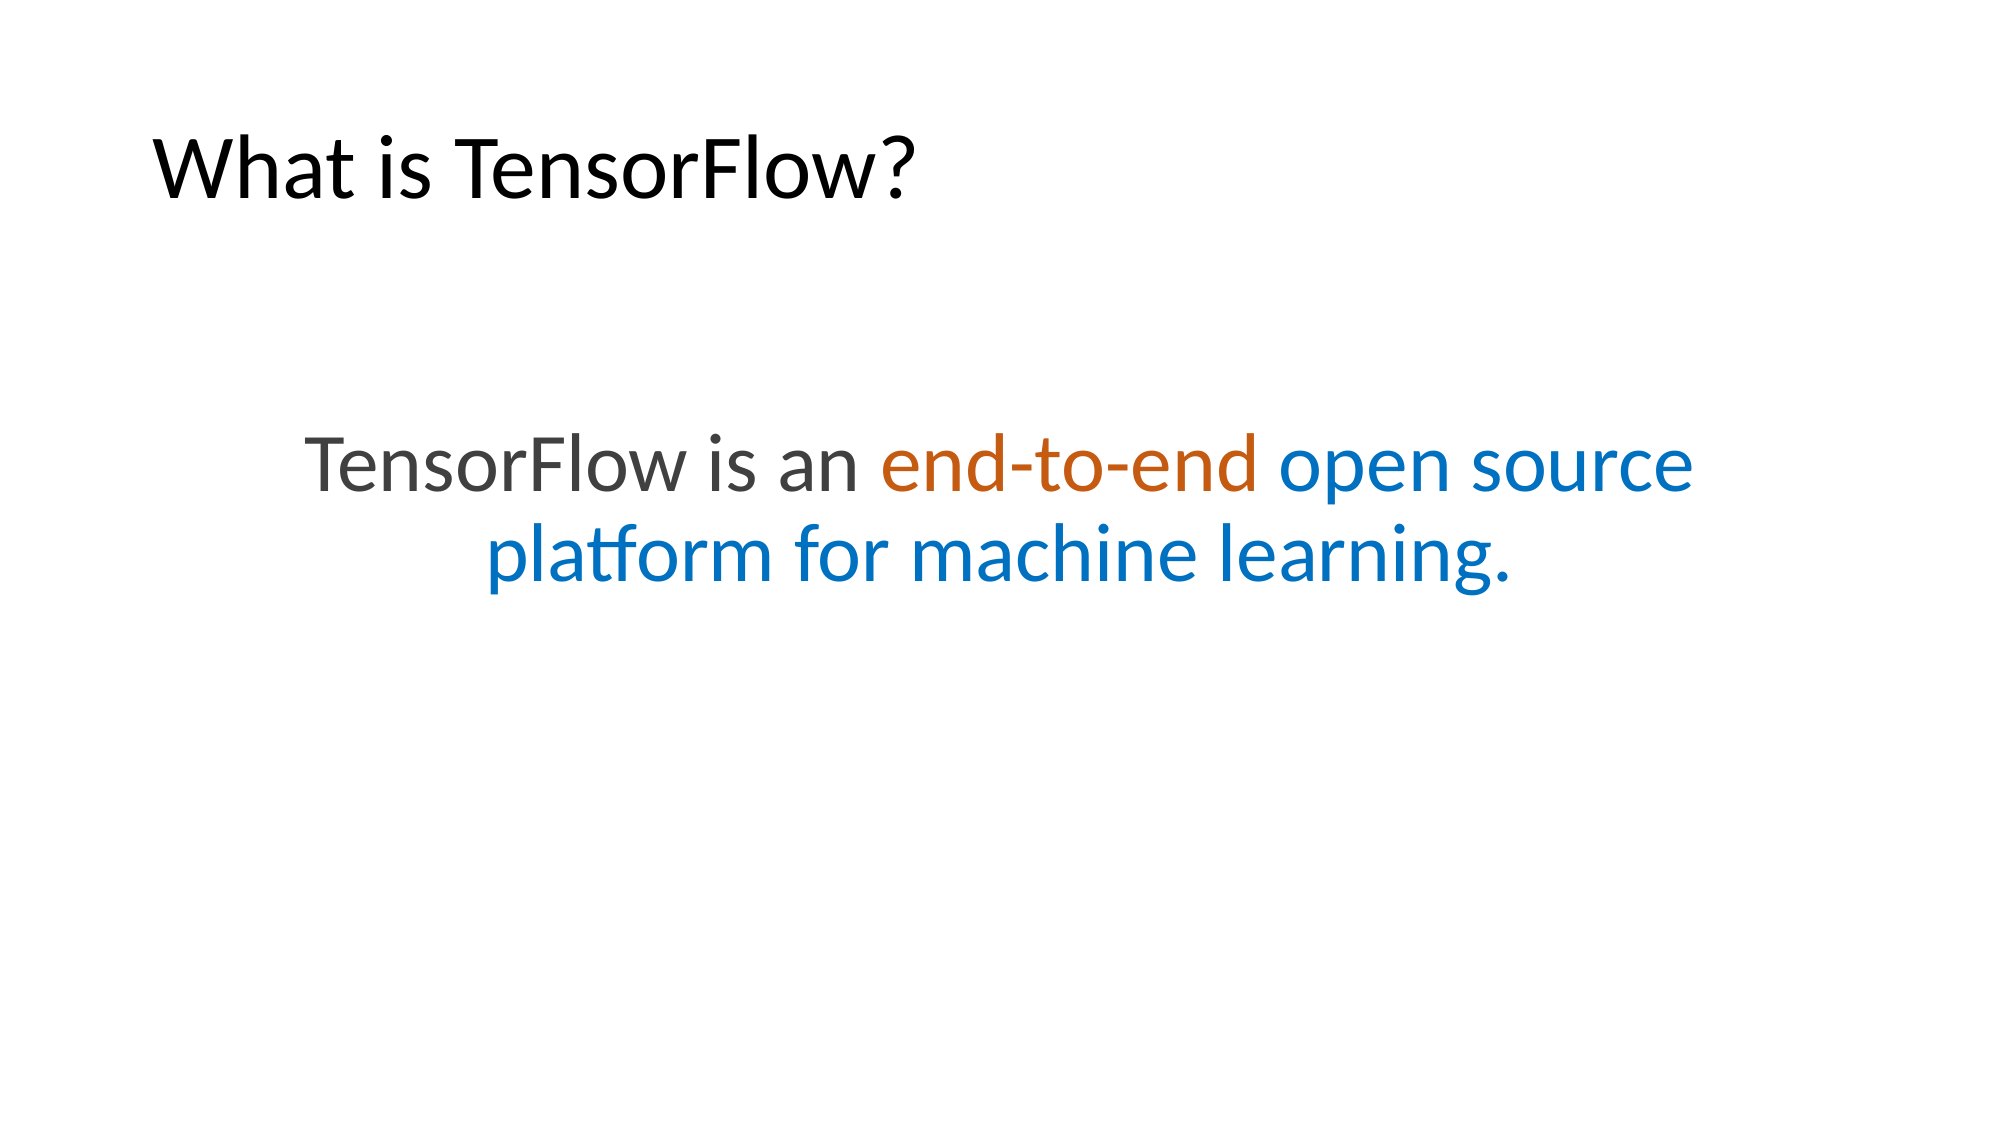

# What is TensorFlow?
TensorFlow is an end-to-end open source platform for machine learning.